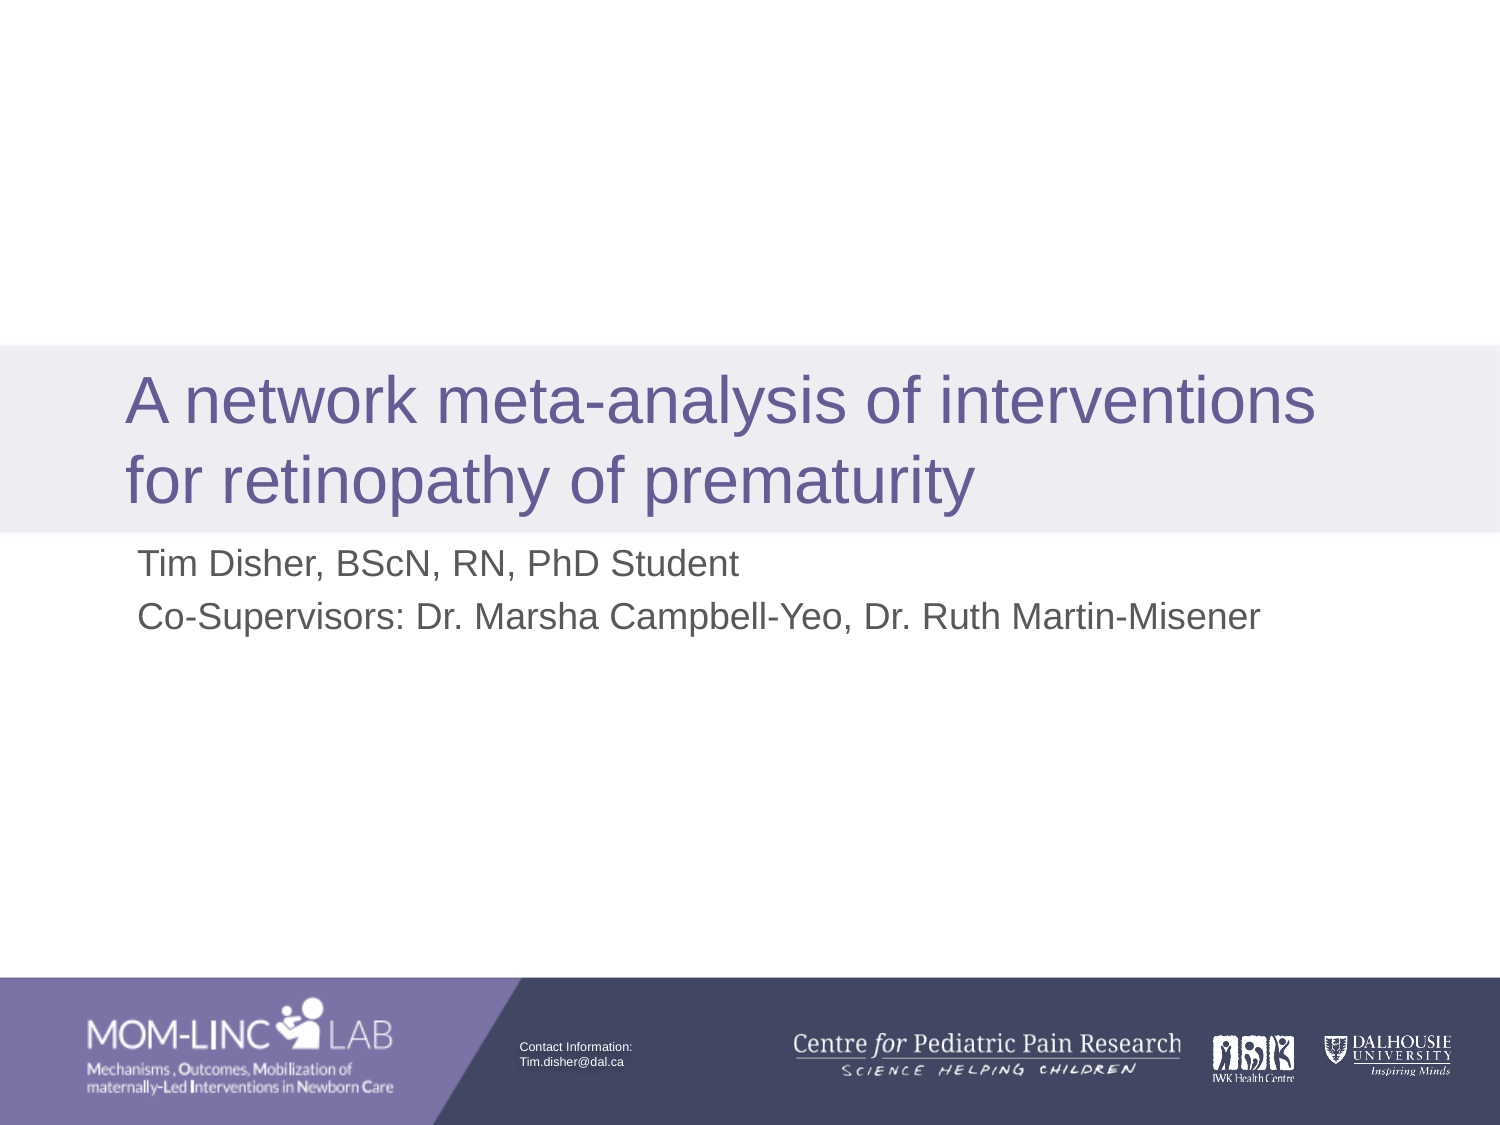

# A network meta-analysis of interventions for retinopathy of prematurity

Tim Disher, BScN, RN, PhD Student
Co-Supervisors: Dr. Marsha Campbell-Yeo, Dr. Ruth Martin-Misener

Contact Information:
Tim.disher@dal.ca